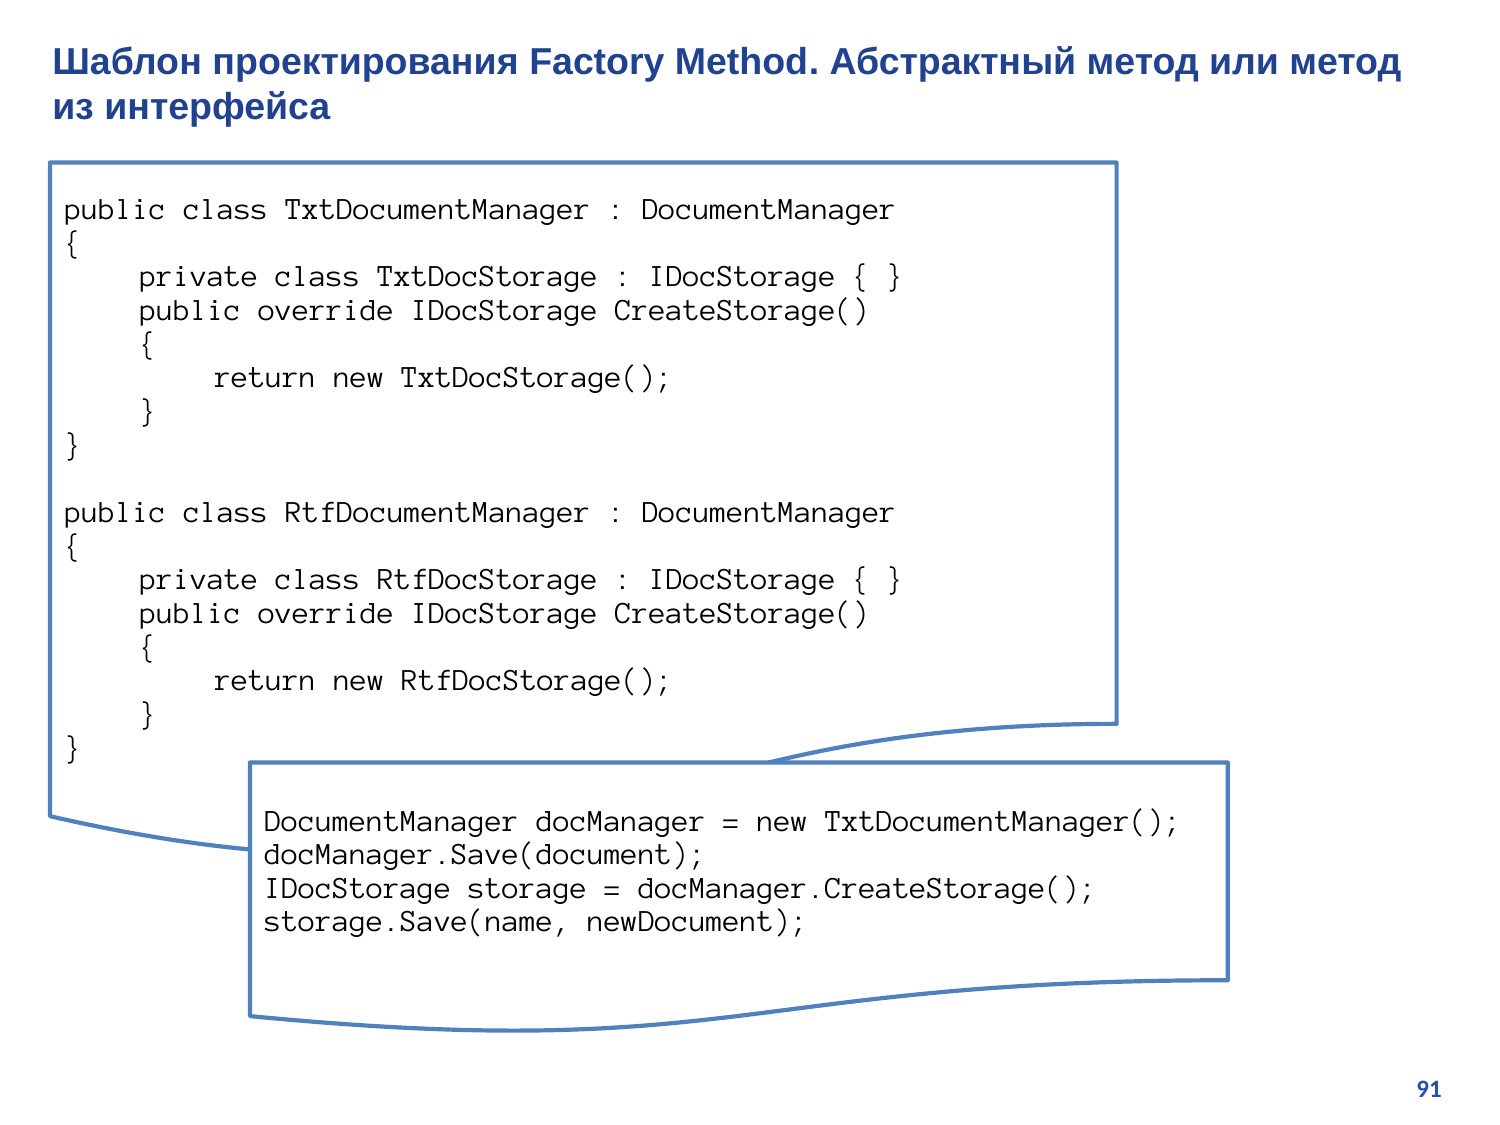

# Шаблон проектирования Factory Method. Абстрактный метод или метод из интерфейса

public class TxtDocumentManager : DocumentManager
{
    	private class TxtDocStorage : IDocStorage { }
    	public override IDocStorage CreateStorage()
	{
		return new TxtDocStorage();
	}
}

public class RtfDocumentManager : DocumentManager
{
    	private class RtfDocStorage : IDocStorage { }
	public override IDocStorage CreateStorage()
	{
		return new RtfDocStorage();
	}
}
DocumentManager docManager = new TxtDocumentManager();
docManager.Save(document);
IDocStorage storage = docManager.CreateStorage();
storage.Save(name, newDocument);